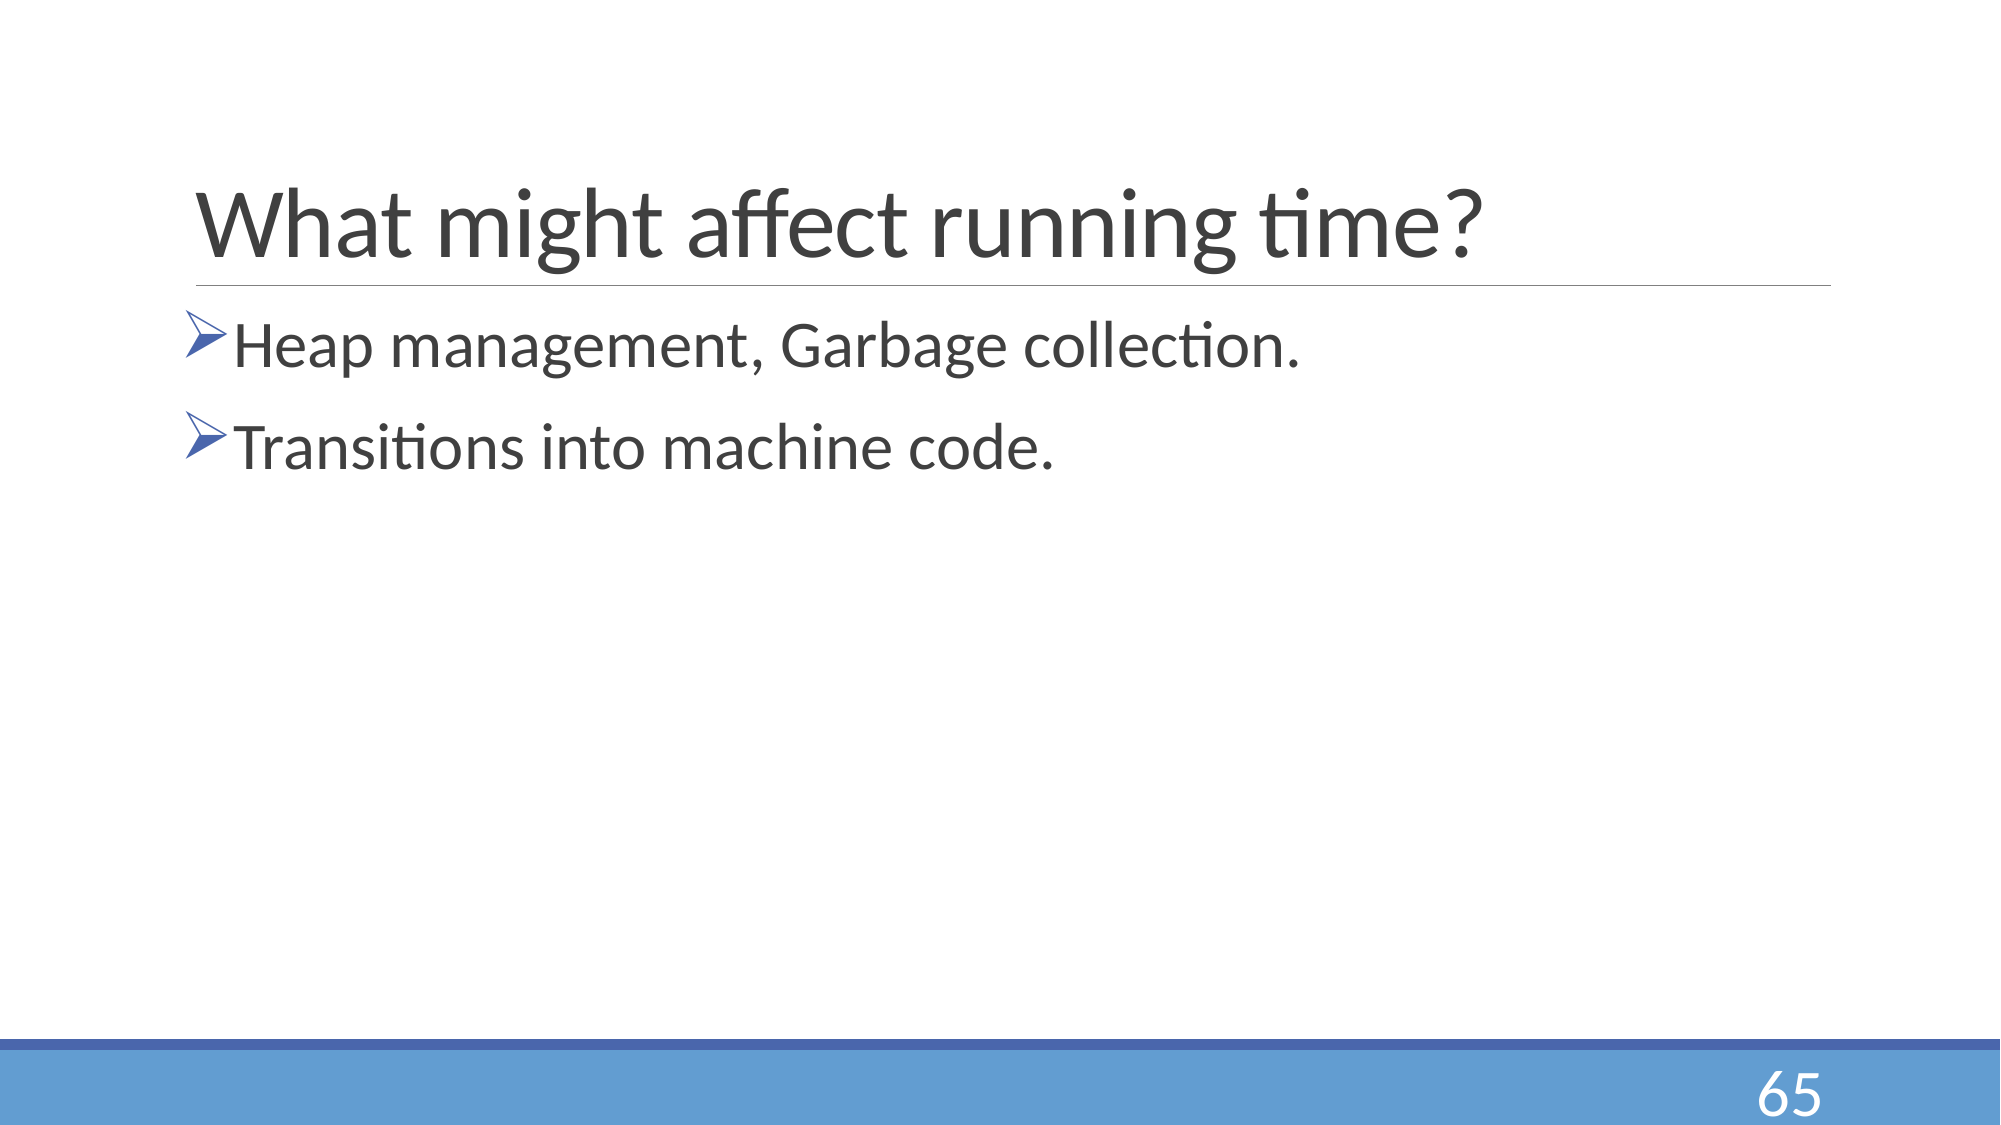

# What might affect running time?
Heap management, Garbage collection.
Transitions into machine code.
65